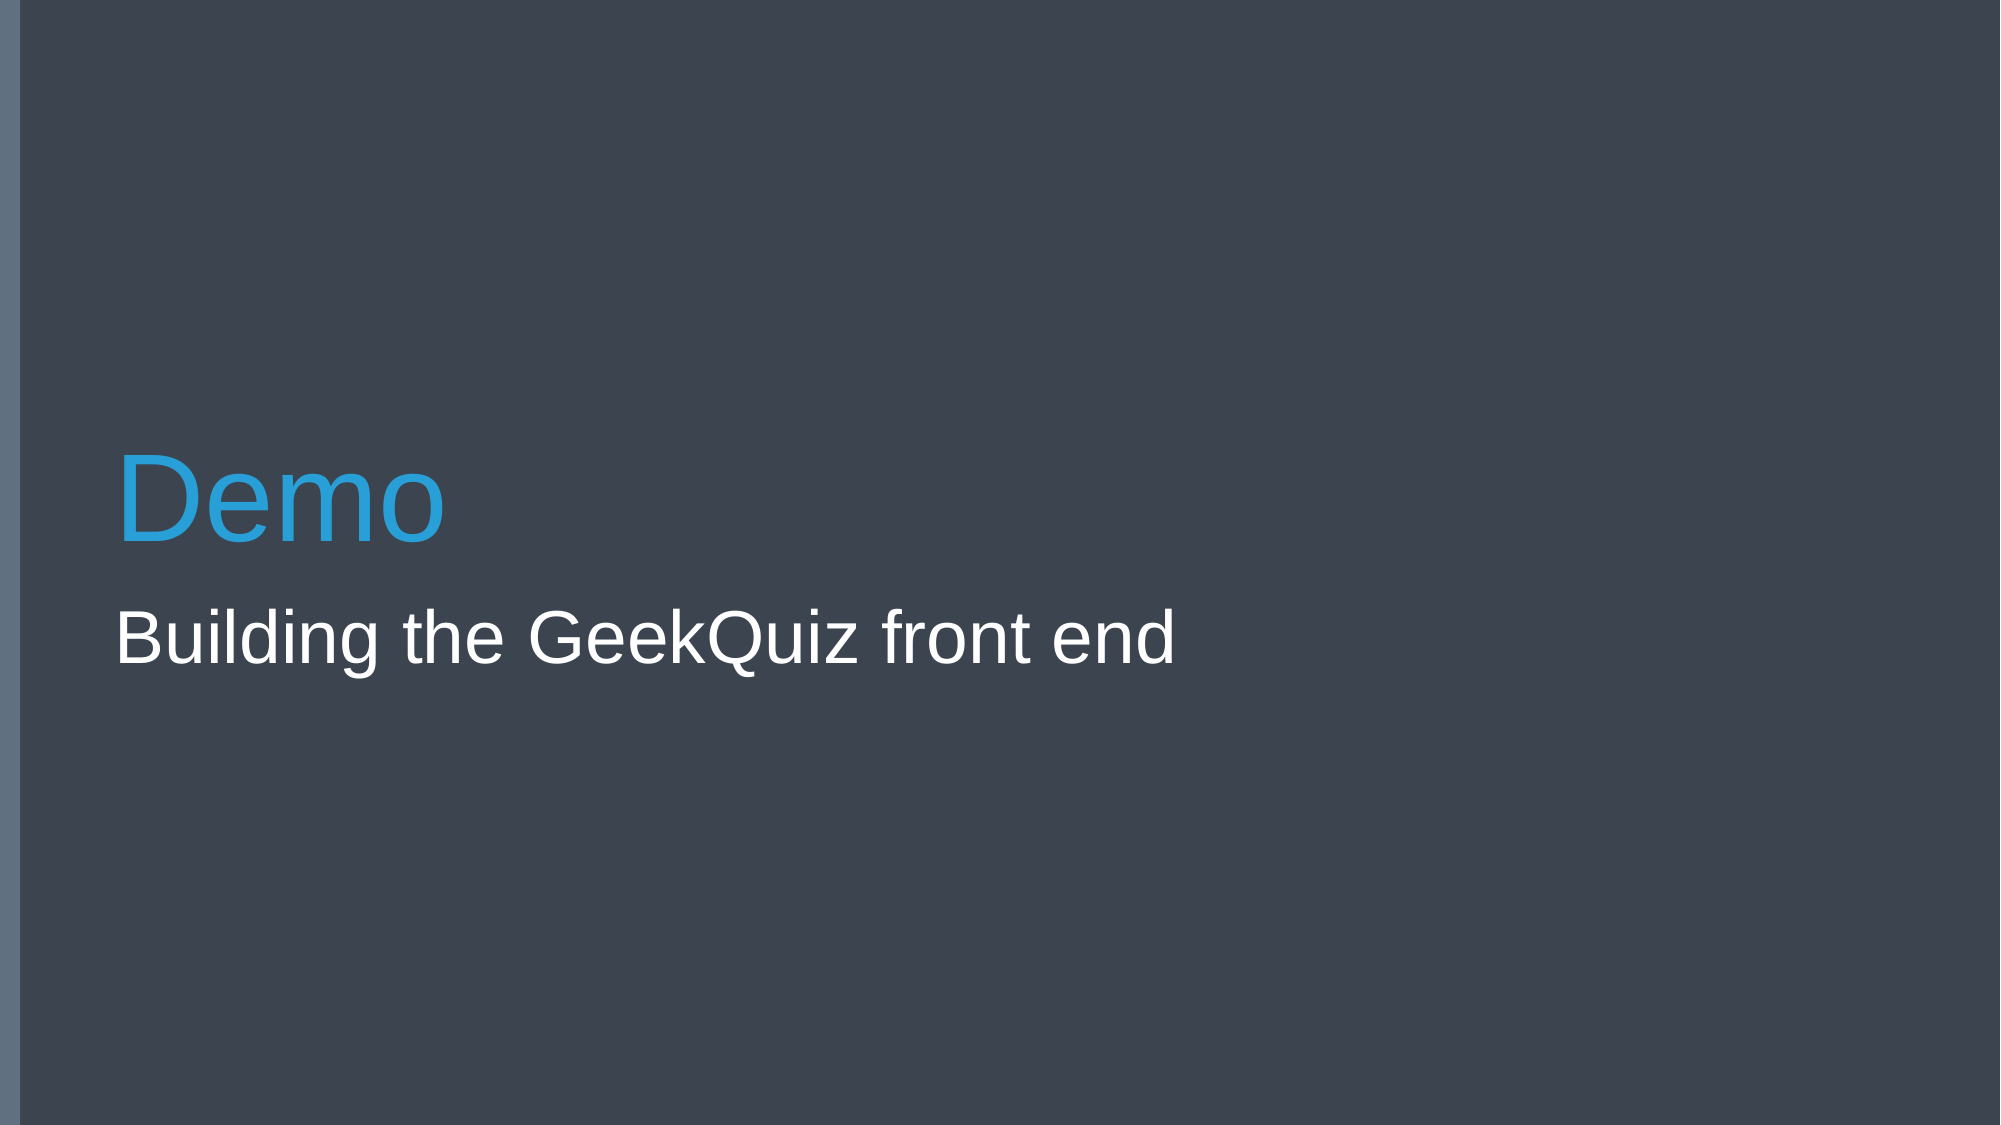

# Demo
Building the GeekQuiz front end